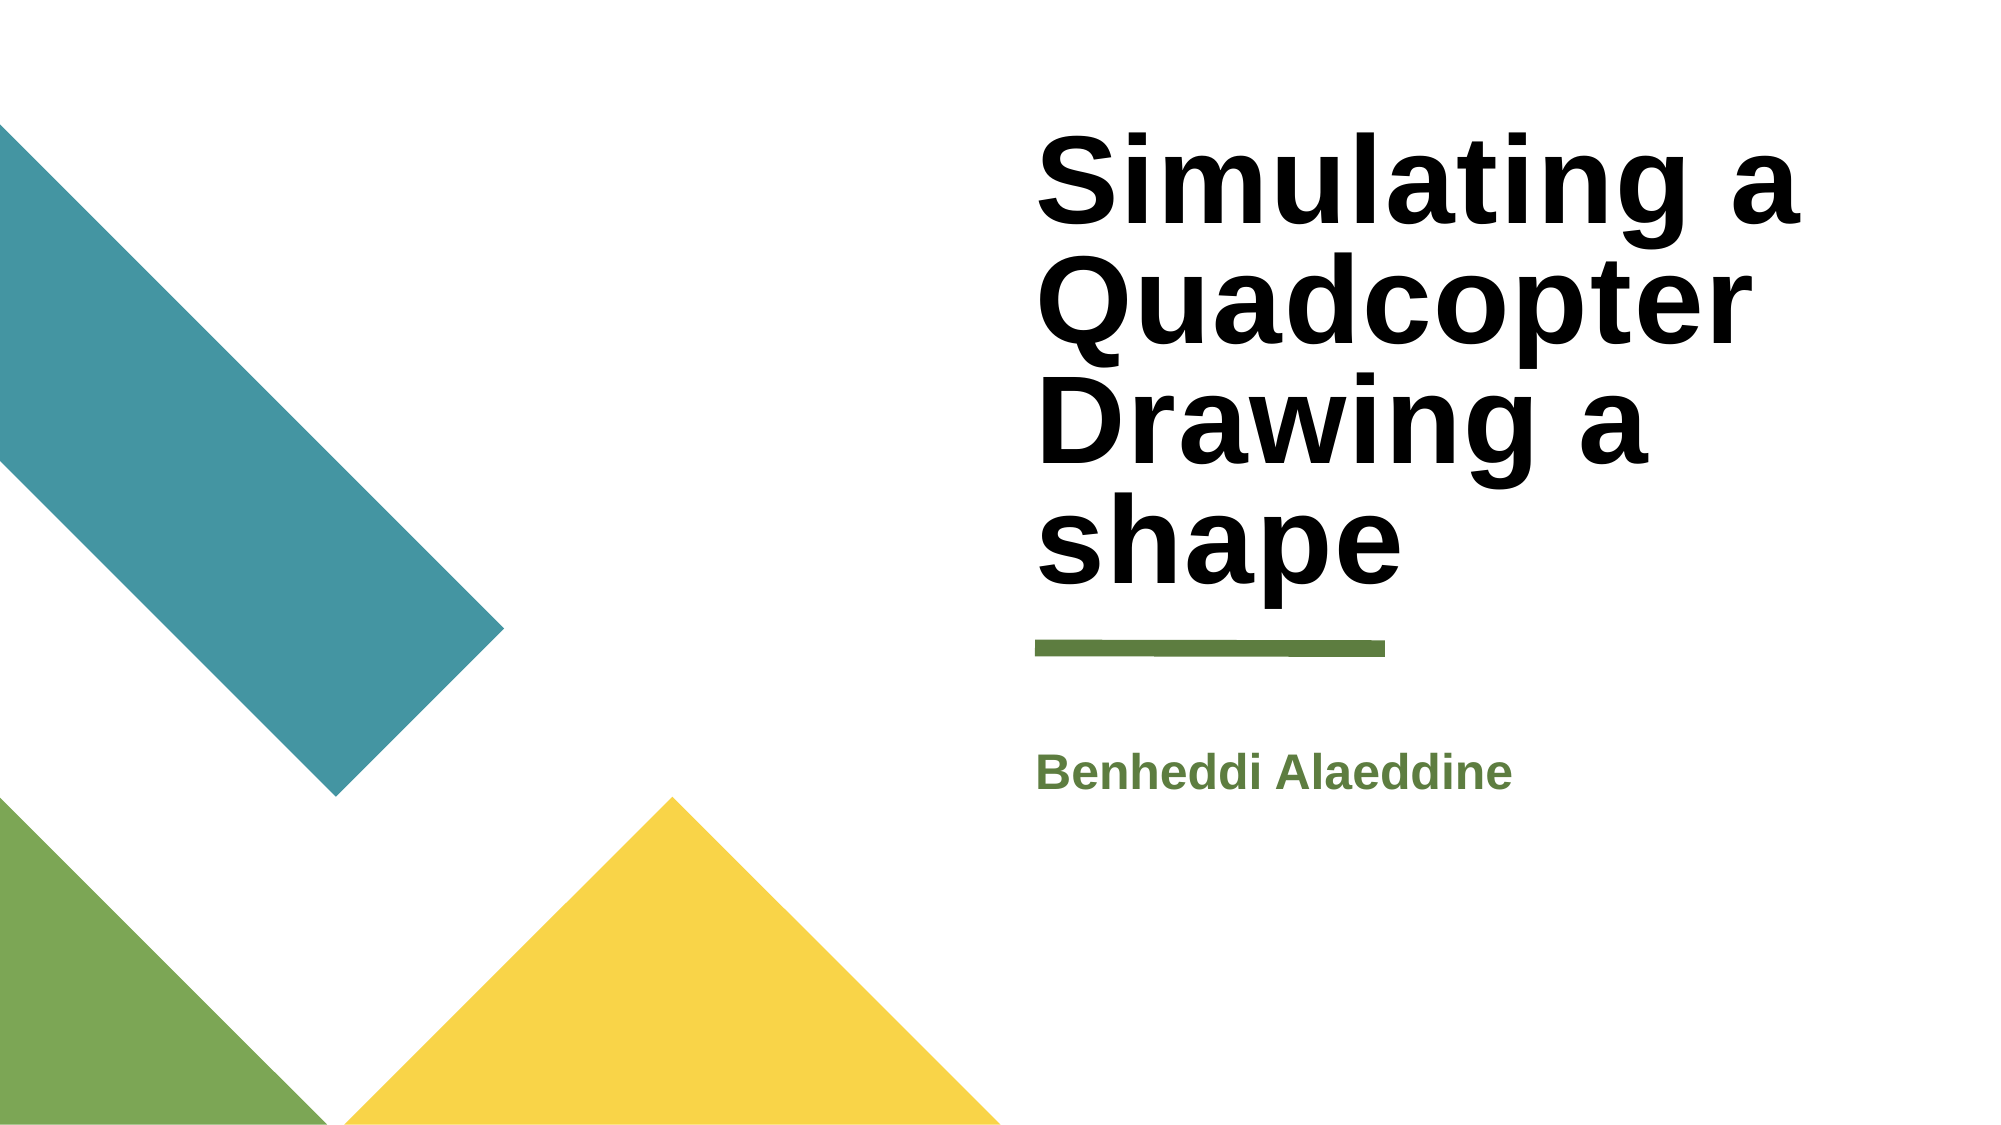

# Simulating a Quadcopter Drawing a shape
Benheddi Alaeddine